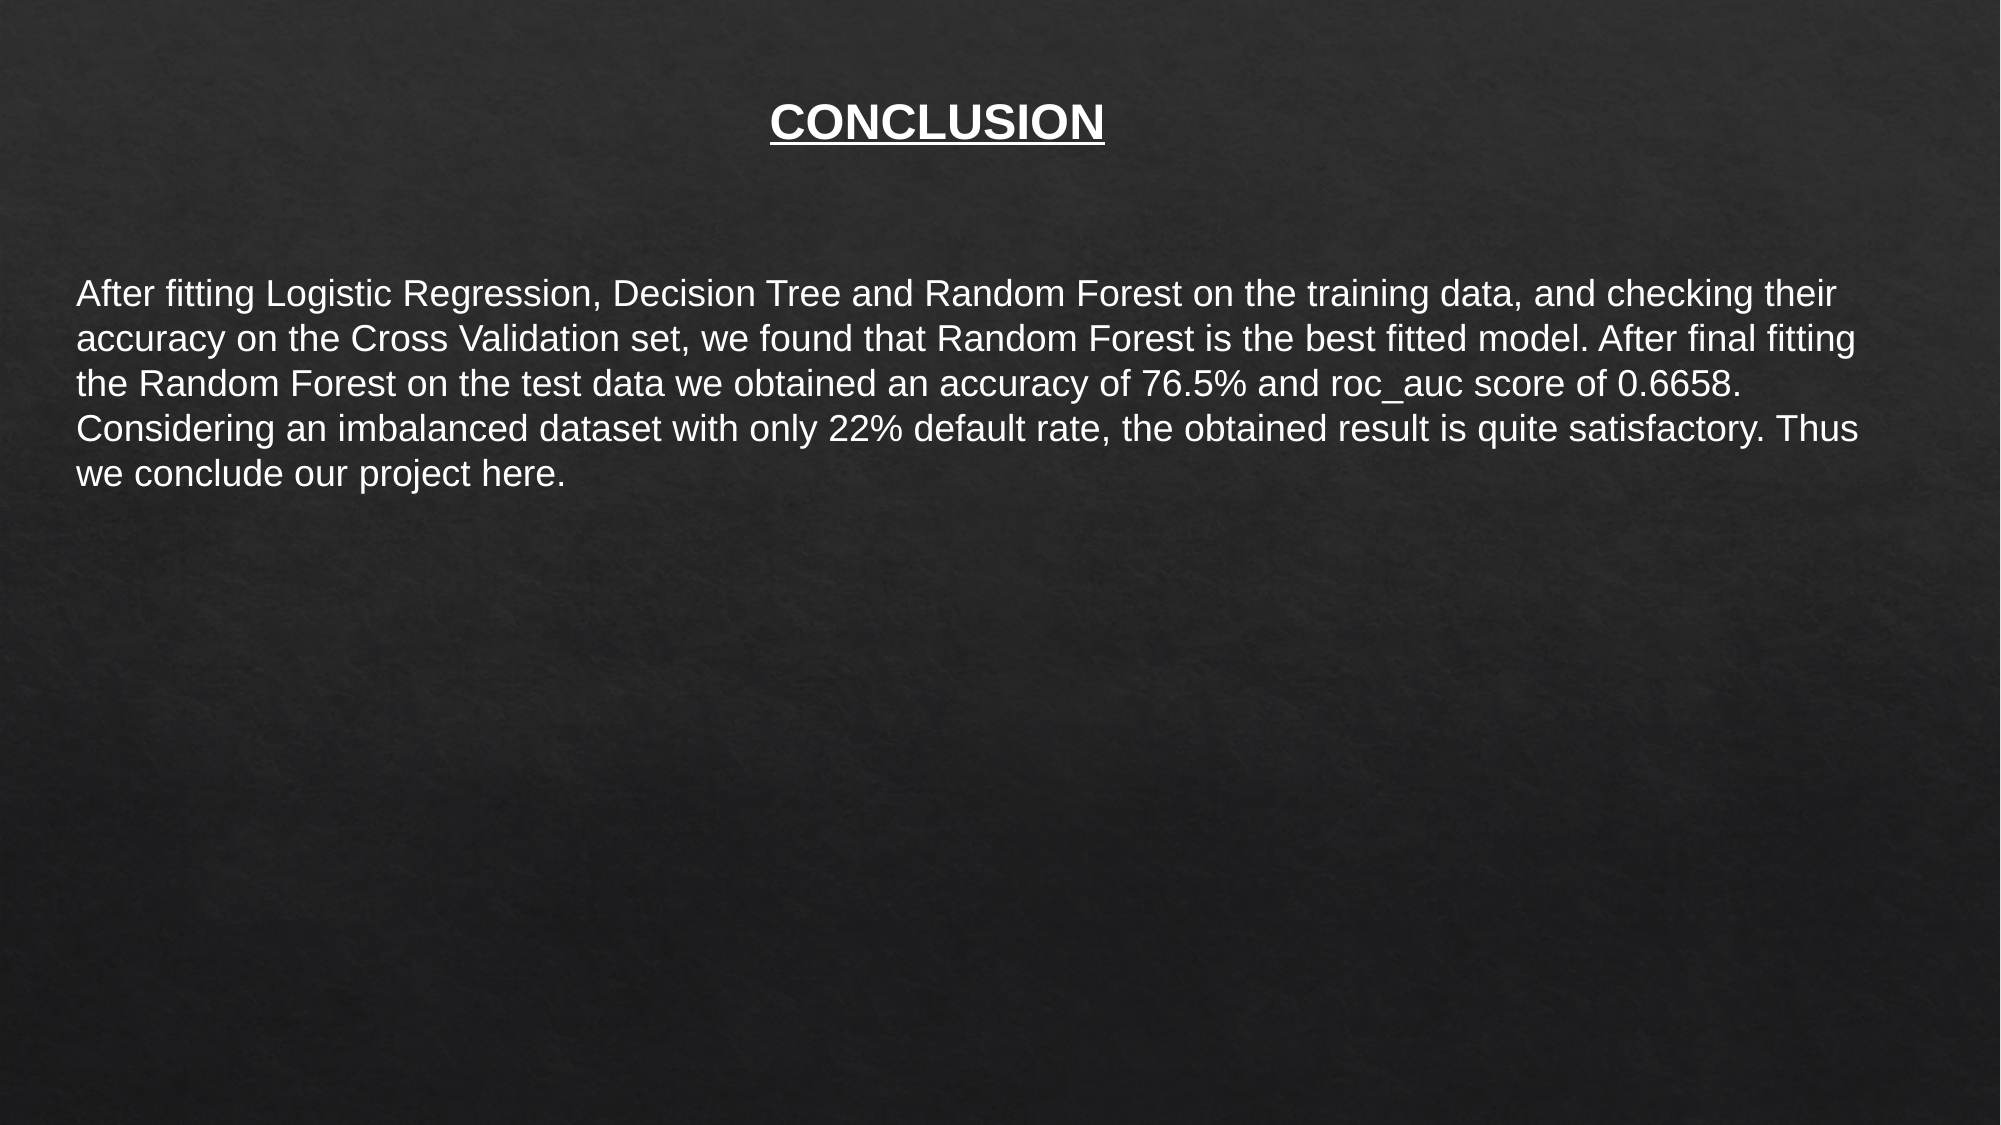

CONCLUSION
After fitting Logistic Regression, Decision Tree and Random Forest on the training data, and checking their accuracy on the Cross Validation set, we found that Random Forest is the best fitted model. After final fitting the Random Forest on the test data we obtained an accuracy of 76.5% and roc_auc score of 0.6658. Considering an imbalanced dataset with only 22% default rate, the obtained result is quite satisfactory. Thus we conclude our project here.